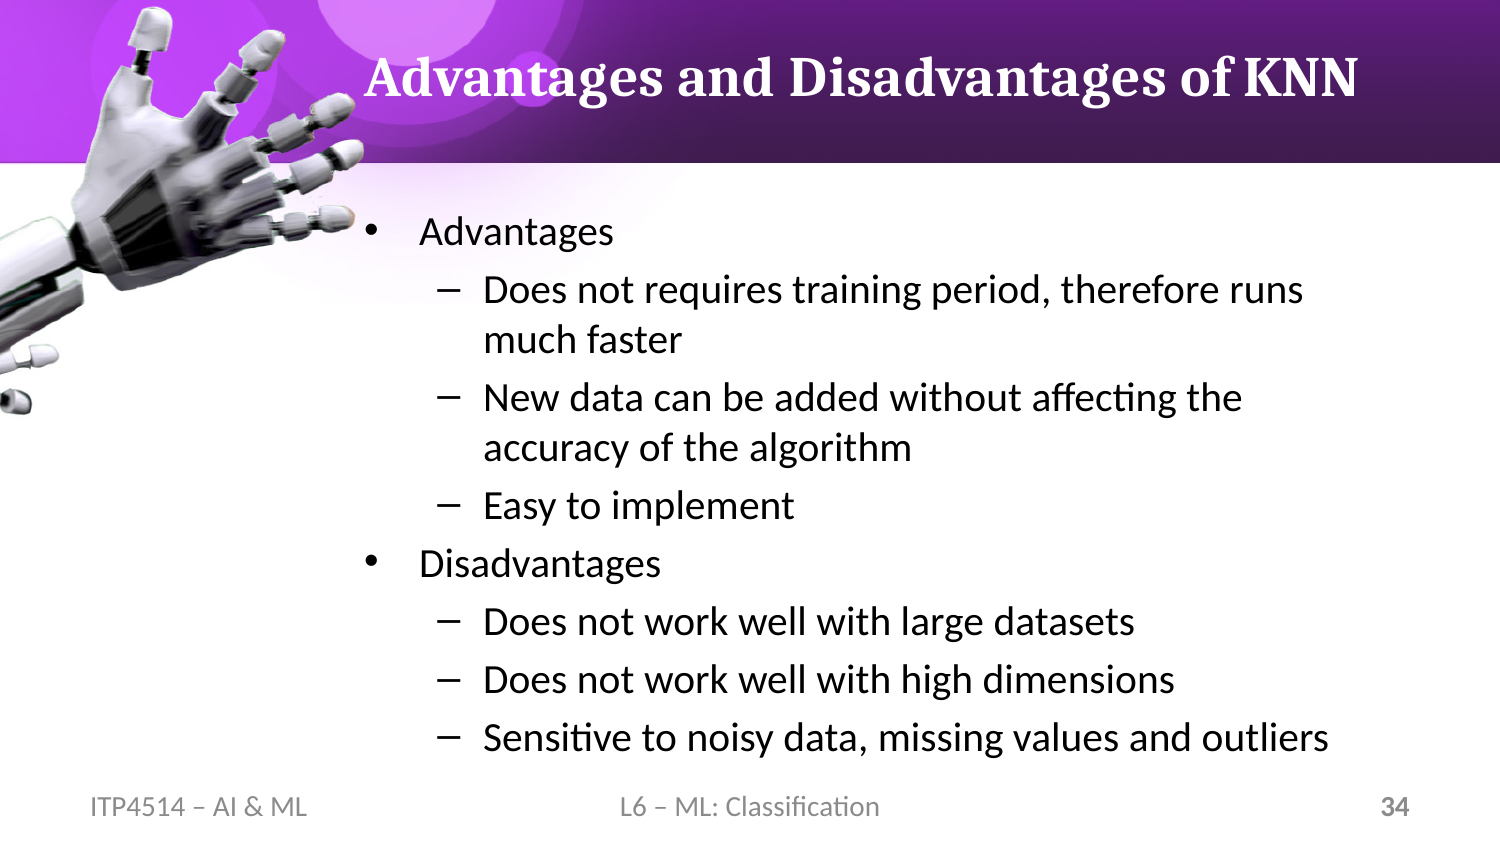

# Advantages and Disadvantages of KNN
Advantages
Does not requires training period, therefore runs much faster
New data can be added without affecting the accuracy of the algorithm
Easy to implement
Disadvantages
Does not work well with large datasets
Does not work well with high dimensions
Sensitive to noisy data, missing values and outliers
ITP4514 – AI & ML
L6 – ML: Classification
34